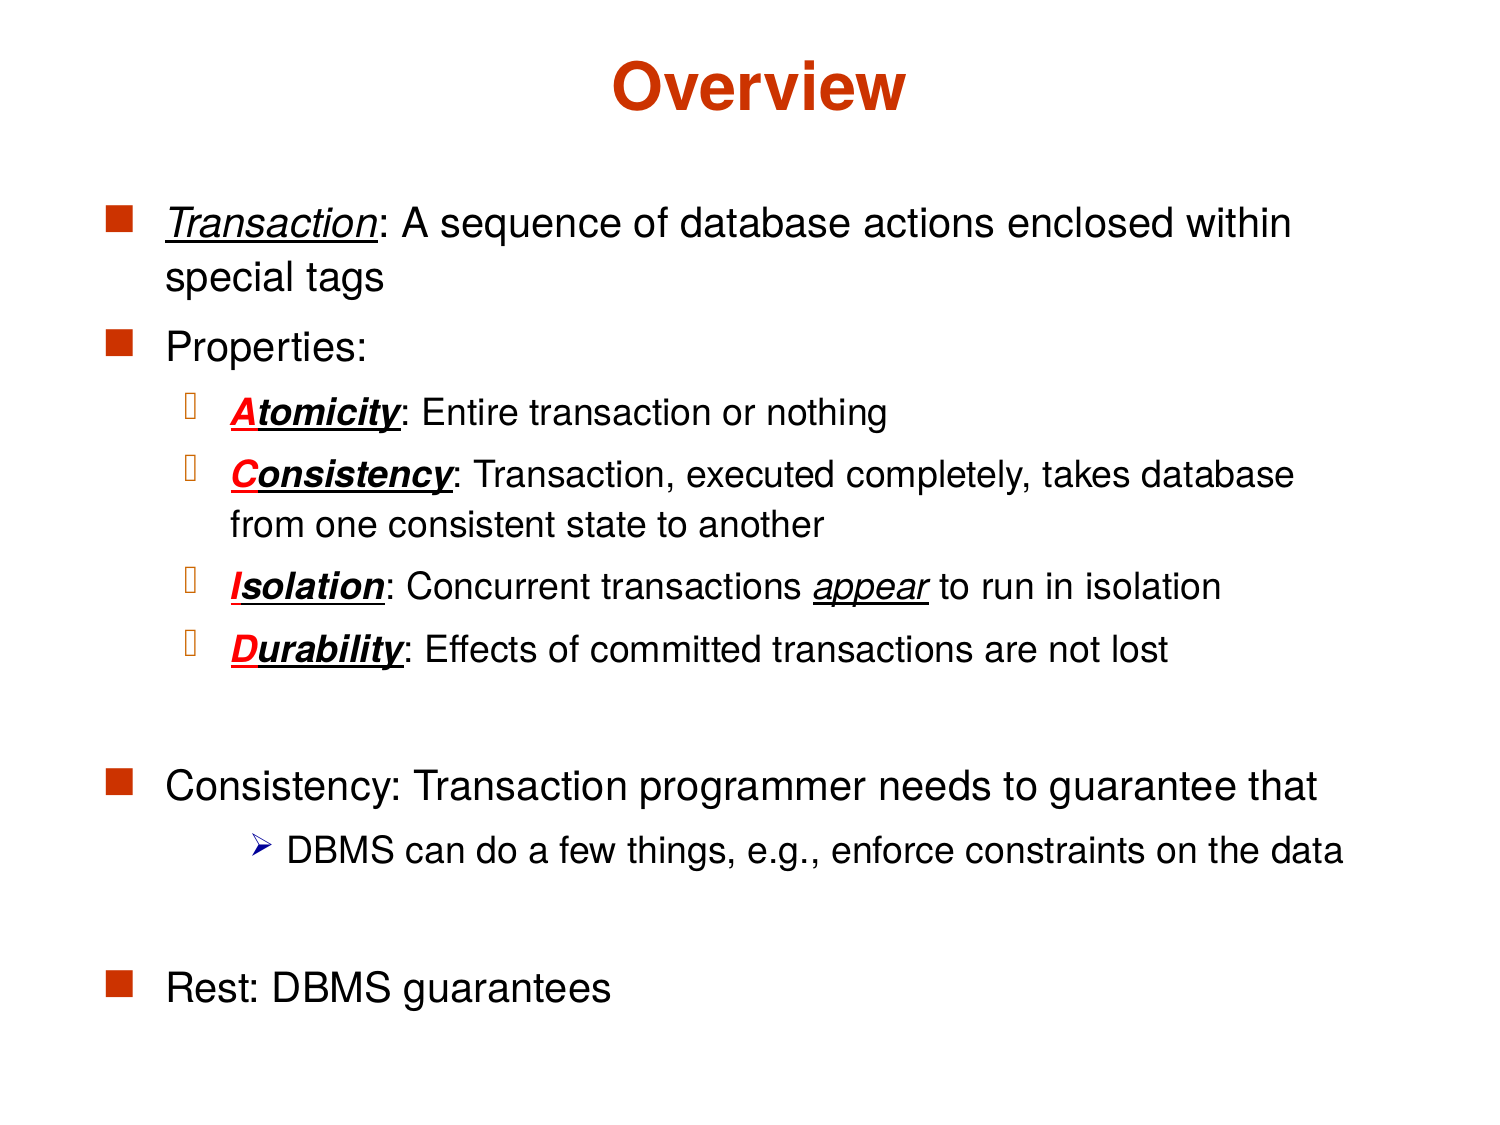

# Overview
Transaction: A sequence of database actions enclosed within special tags
Properties:
Atomicity: Entire transaction or nothing
Consistency: Transaction, executed completely, takes database from one consistent state to another
Isolation: Concurrent transactions appear to run in isolation
Durability: Effects of committed transactions are not lost

Consistency: Transaction programmer needs to guarantee that
DBMS can do a few things, e.g., enforce constraints on the data

Rest: DBMS guarantees